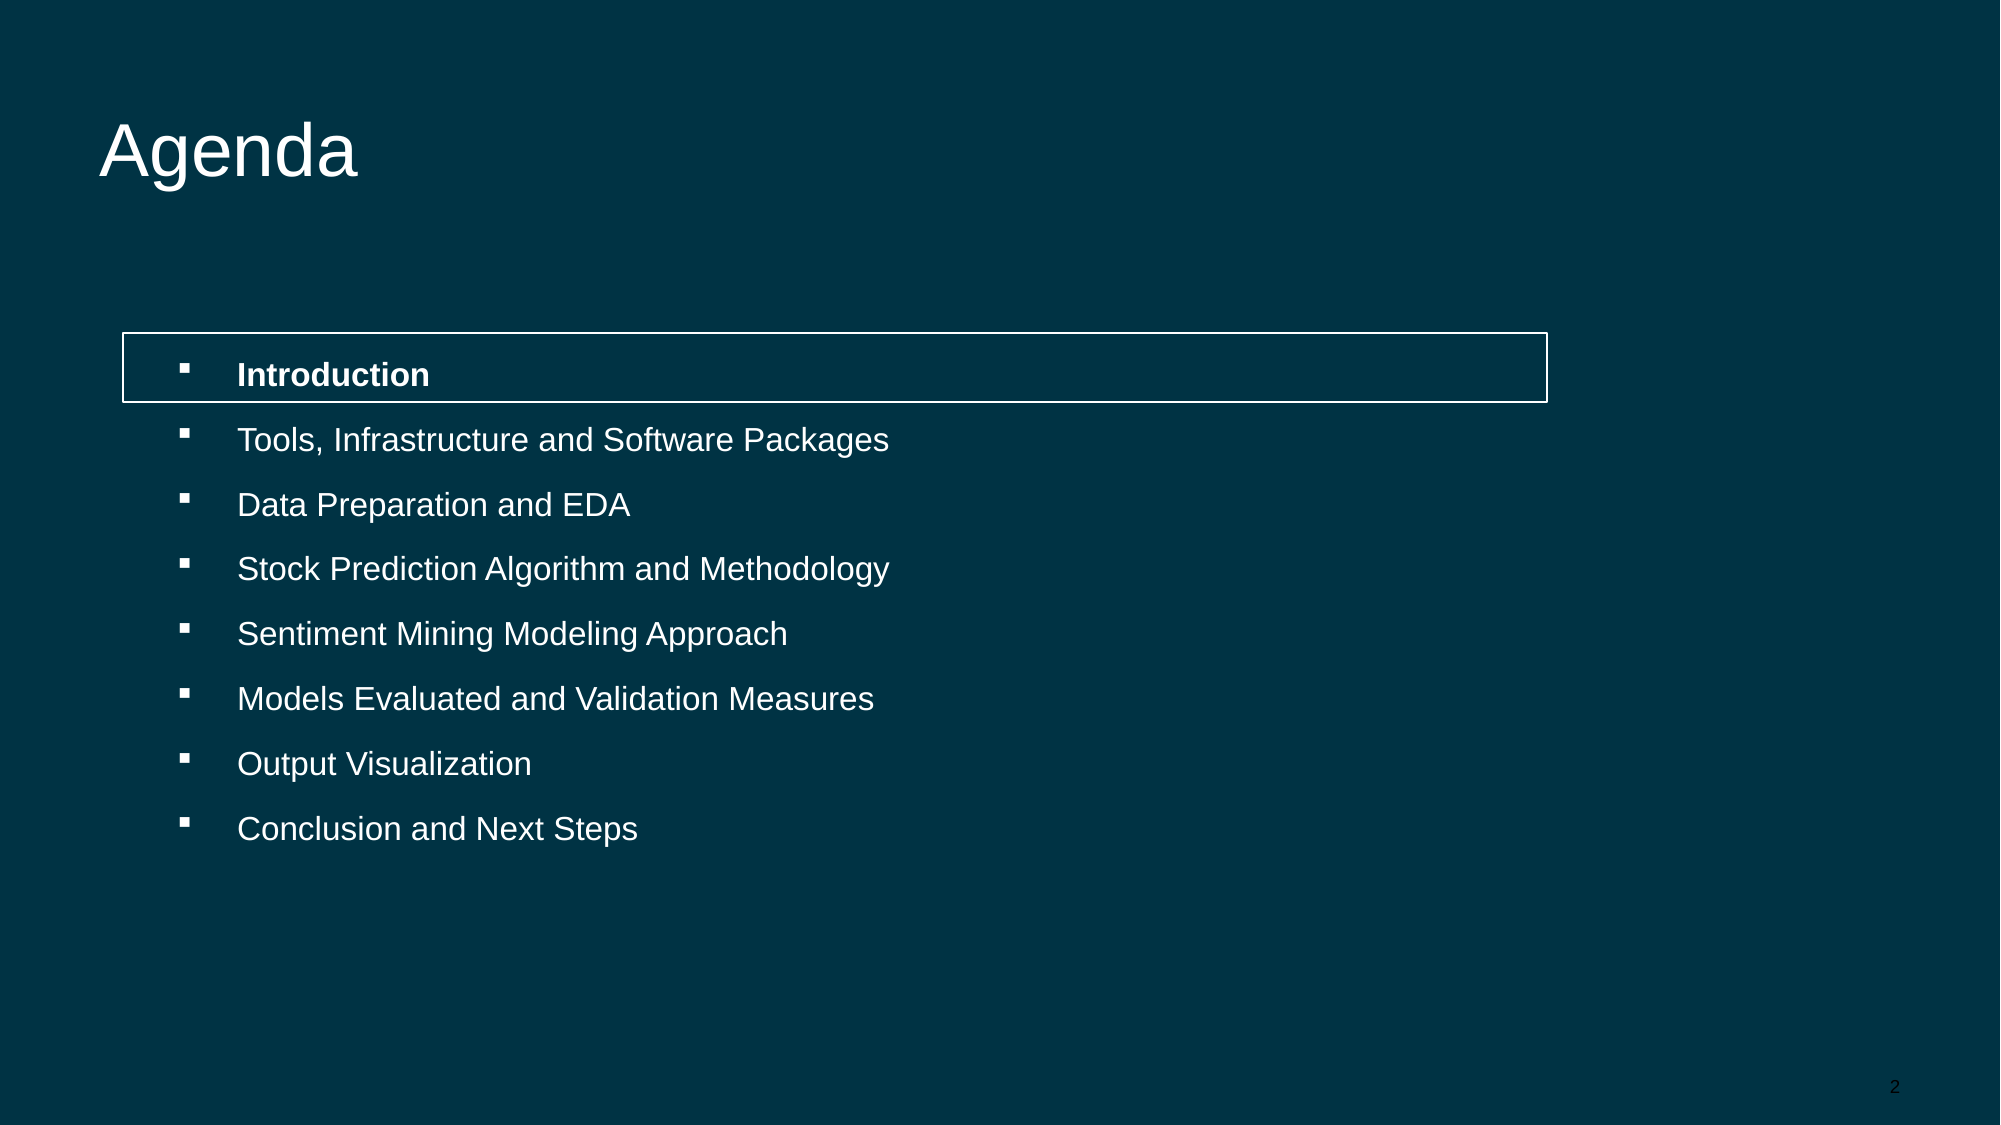

# Agenda

Introduction
Tools, Infrastructure and Software Packages
Data Preparation and EDA
Stock Prediction Algorithm and Methodology
Sentiment Mining Modeling Approach
Models Evaluated and Validation Measures
Output Visualization
Conclusion and Next Steps
2